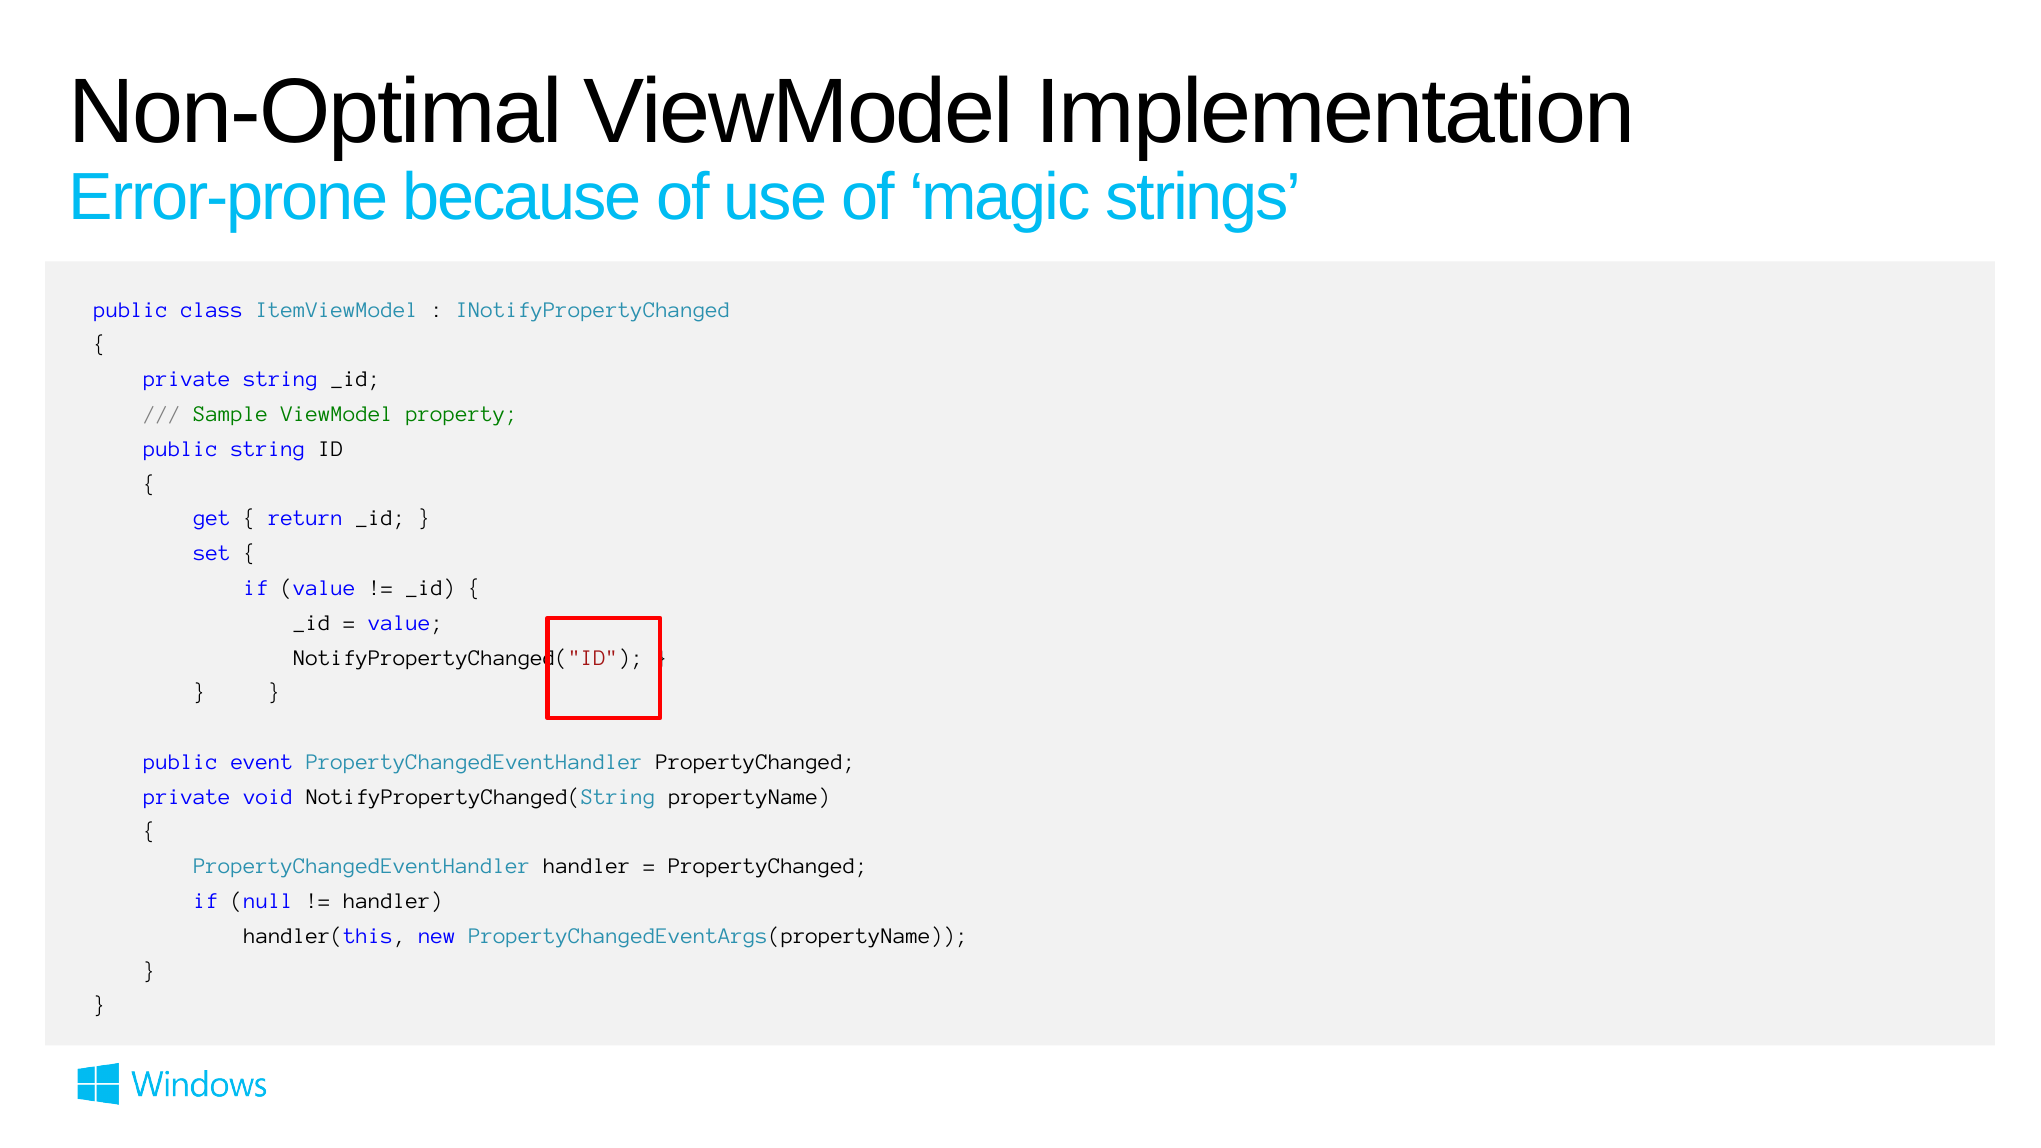

# Non-Optimal ViewModel Implementation Error-prone because of use of ‘magic strings’
public class ItemViewModel : INotifyPropertyChanged
{
    private string _id;
    /// Sample ViewModel property;
    public string ID
    {
        get { return _id; }
        set {
            if (value != _id) {
                _id = value;
                NotifyPropertyChanged("ID"); }
        }     }

    public event PropertyChangedEventHandler PropertyChanged;
    private void NotifyPropertyChanged(String propertyName)
    {
        PropertyChangedEventHandler handler = PropertyChanged;
        if (null != handler)
            handler(this, new PropertyChangedEventArgs(propertyName));
    }
}